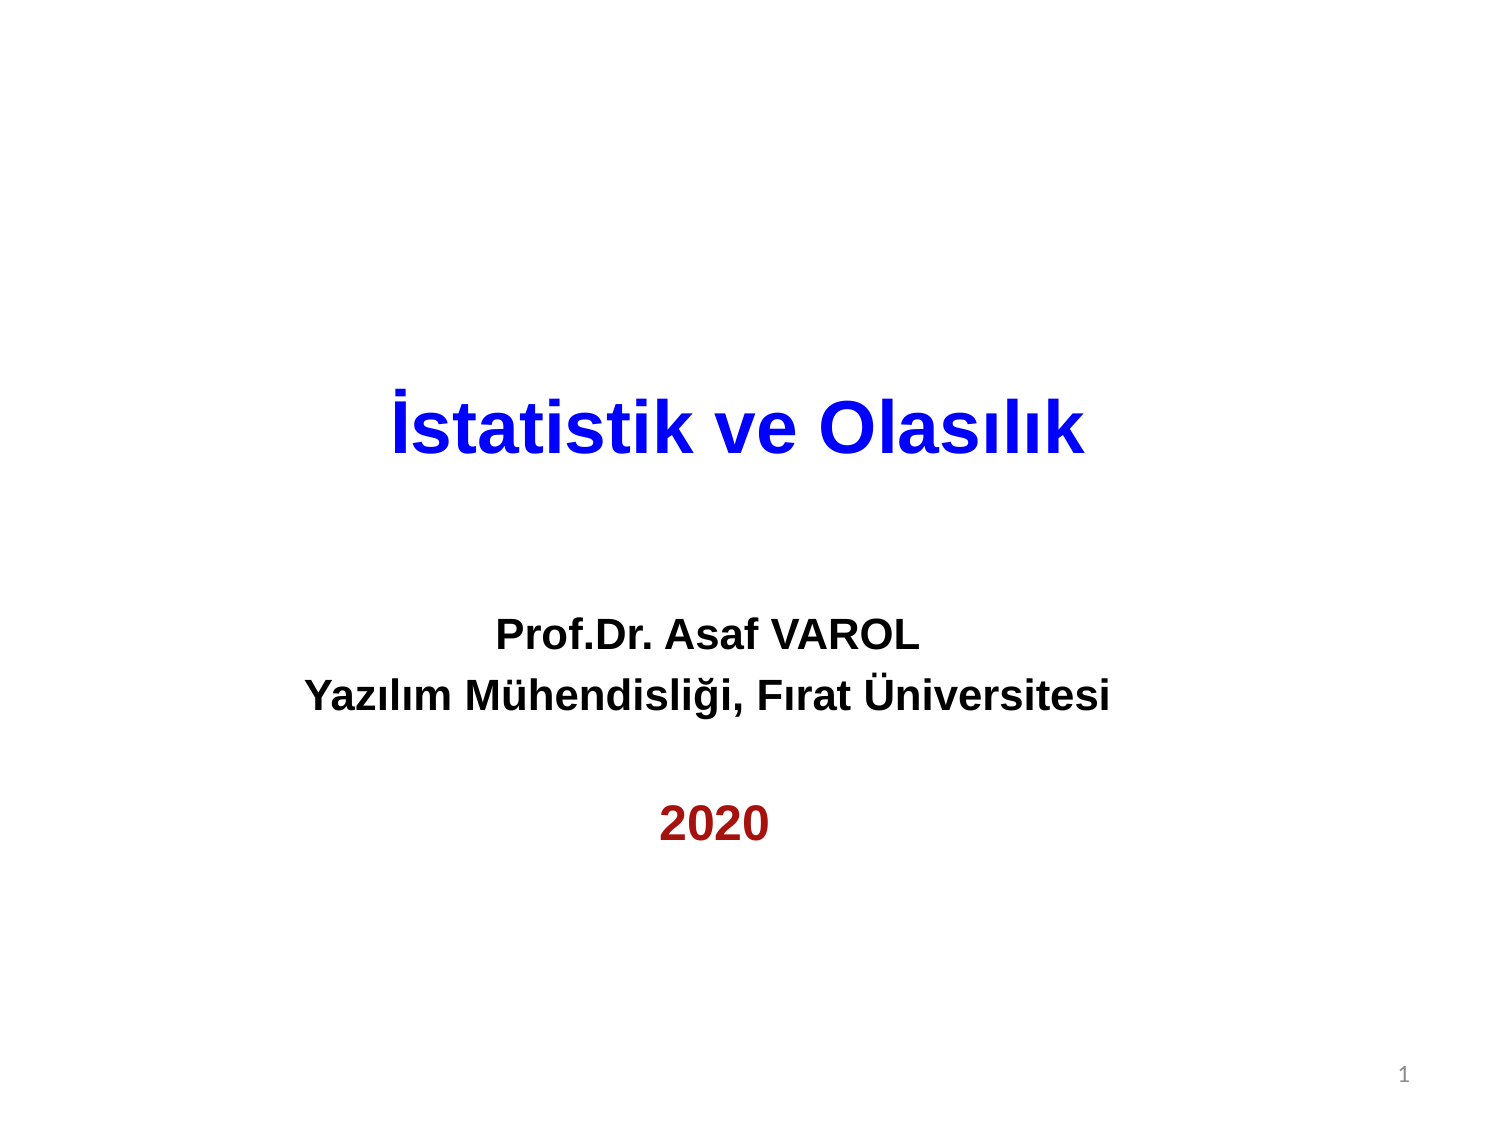

# İstatistik ve Olasılık
Prof.Dr. Asaf VAROL
Yazılım Mühendisliği, Fırat Üniversitesi

 2020
1